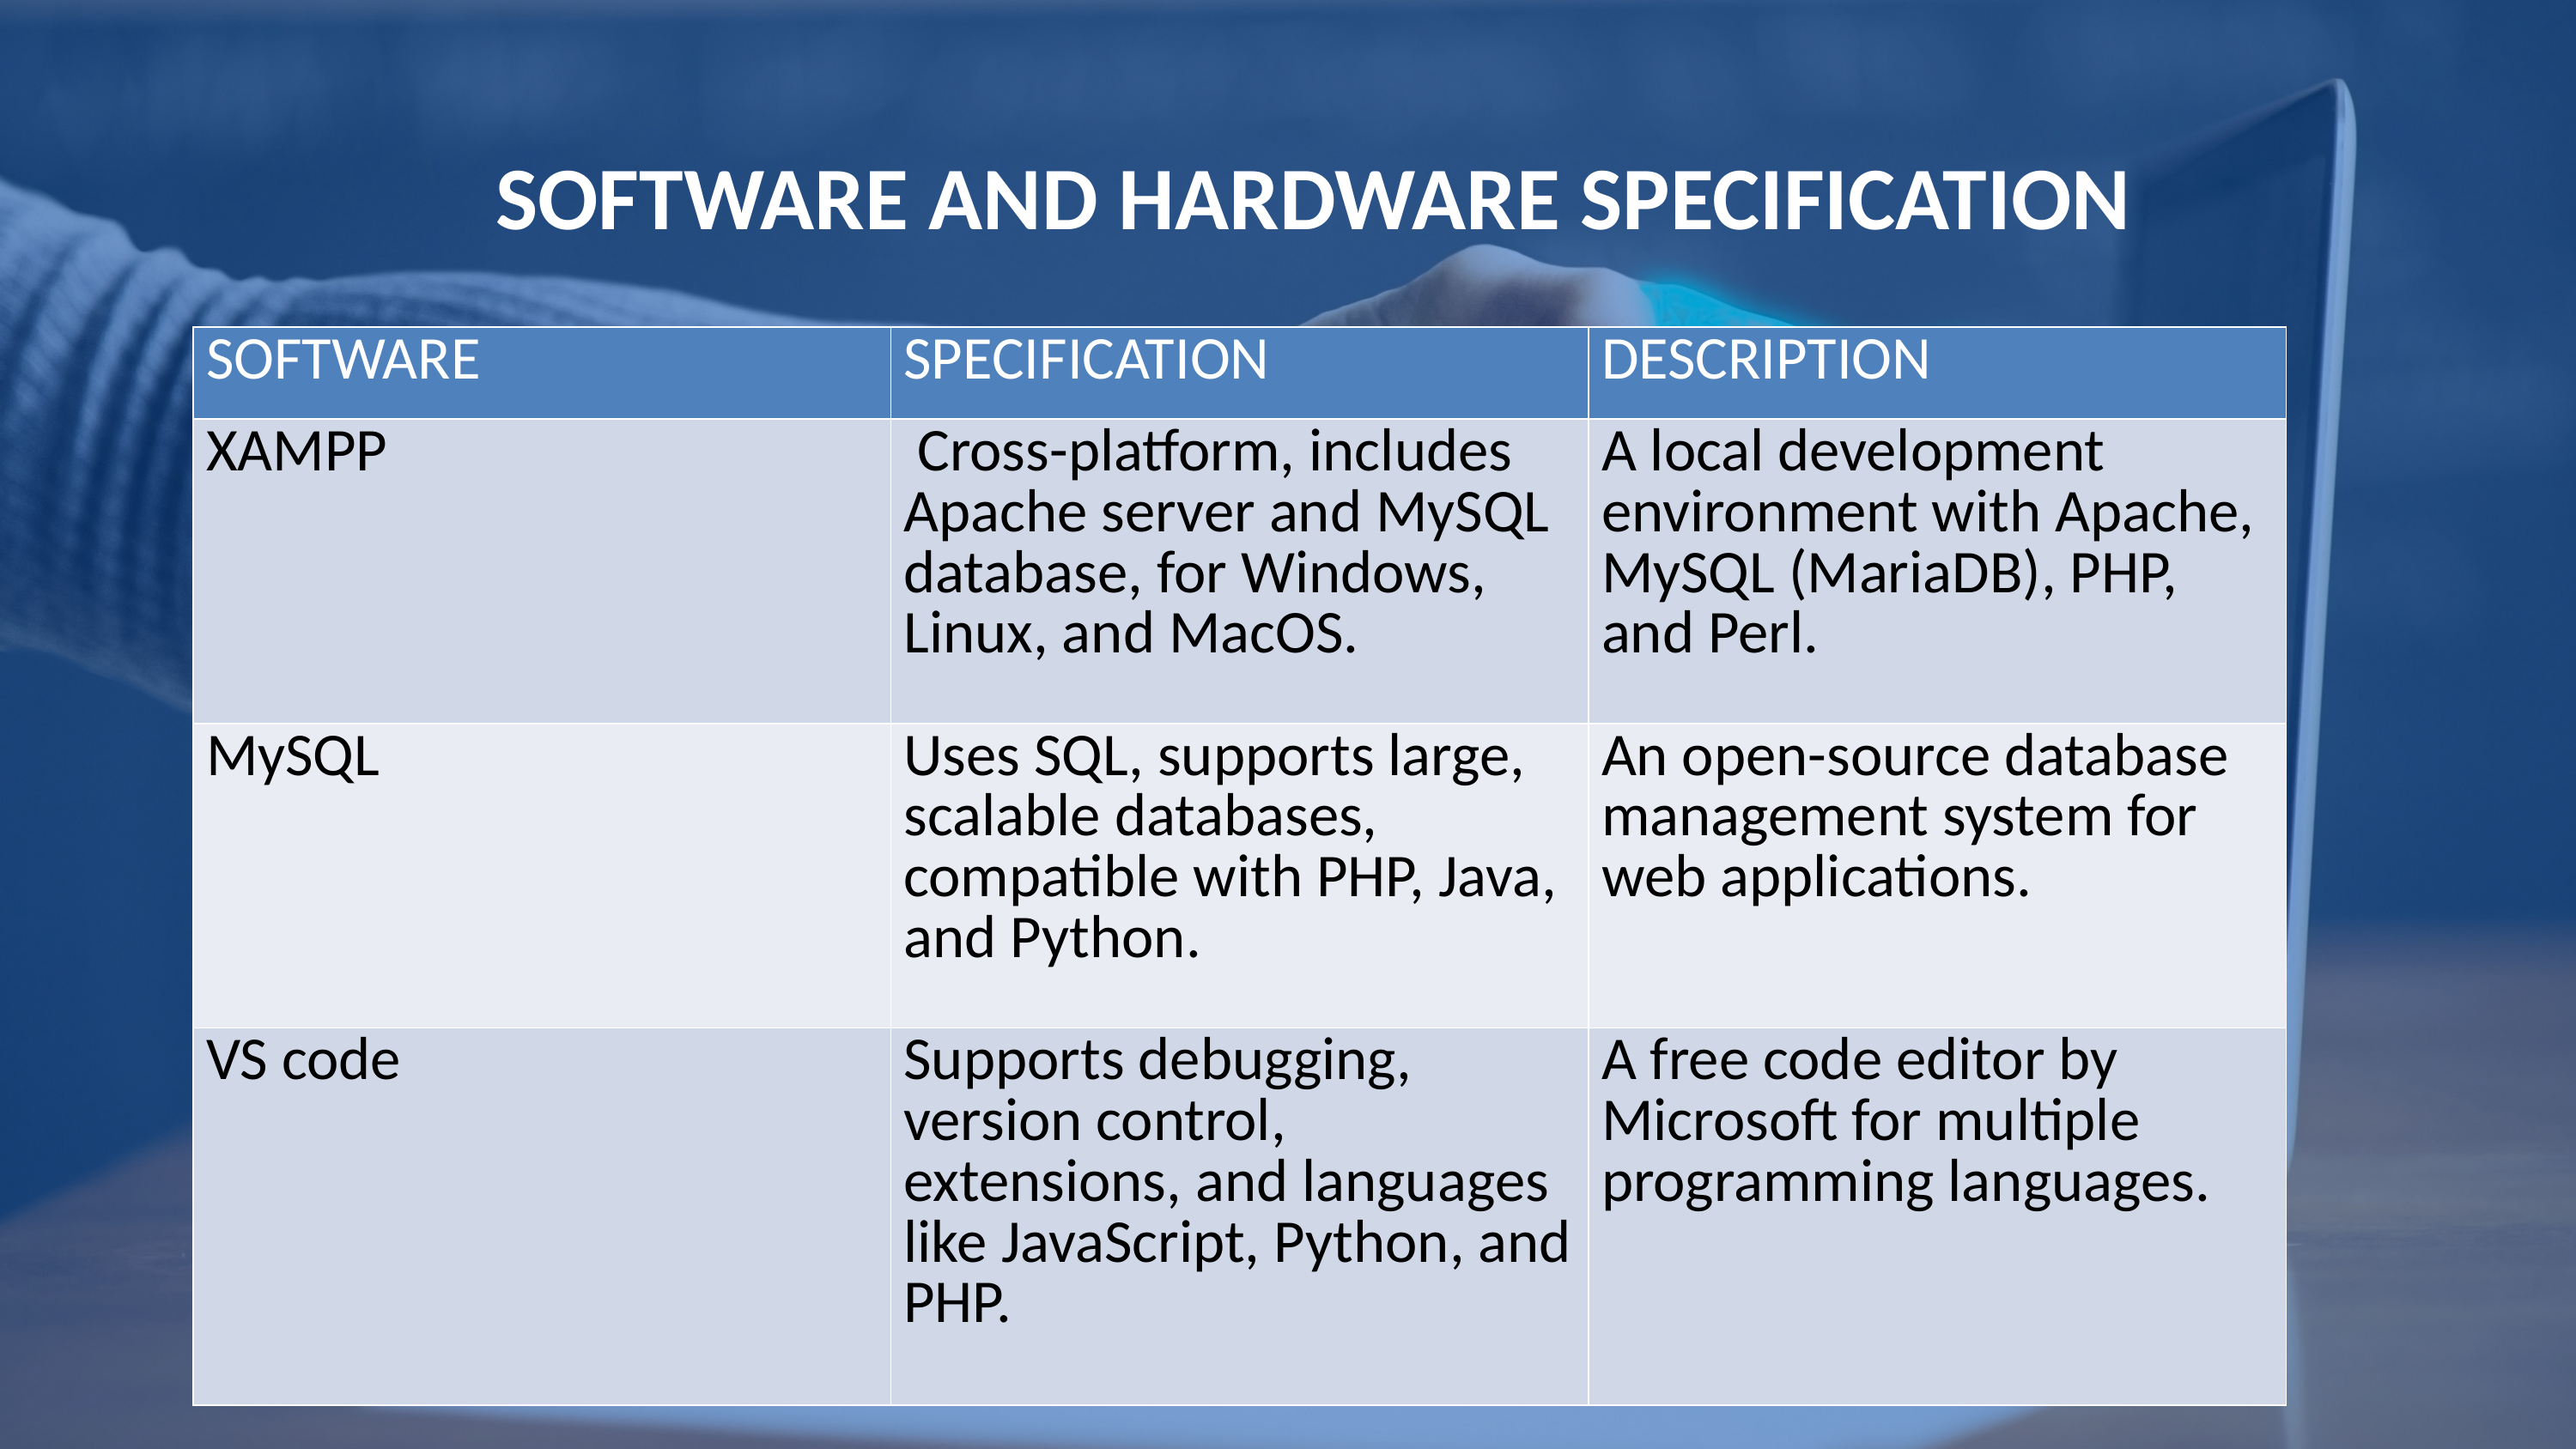

SOFTWARE AND HARDWARE SPECIFICATION
| SOFTWARE | SPECIFICATION | DESCRIPTION |
| --- | --- | --- |
| XAMPP | Cross-platform, includes Apache server and MySQL database, for Windows, Linux, and MacOS. | A local development environment with Apache, MySQL (MariaDB), PHP, and Perl. |
| MySQL | Uses SQL, supports large, scalable databases, compatible with PHP, Java, and Python. | An open-source database management system for web applications. |
| VS code | Supports debugging, version control, extensions, and languages like JavaScript, Python, and PHP. | A free code editor by Microsoft for multiple programming languages. |